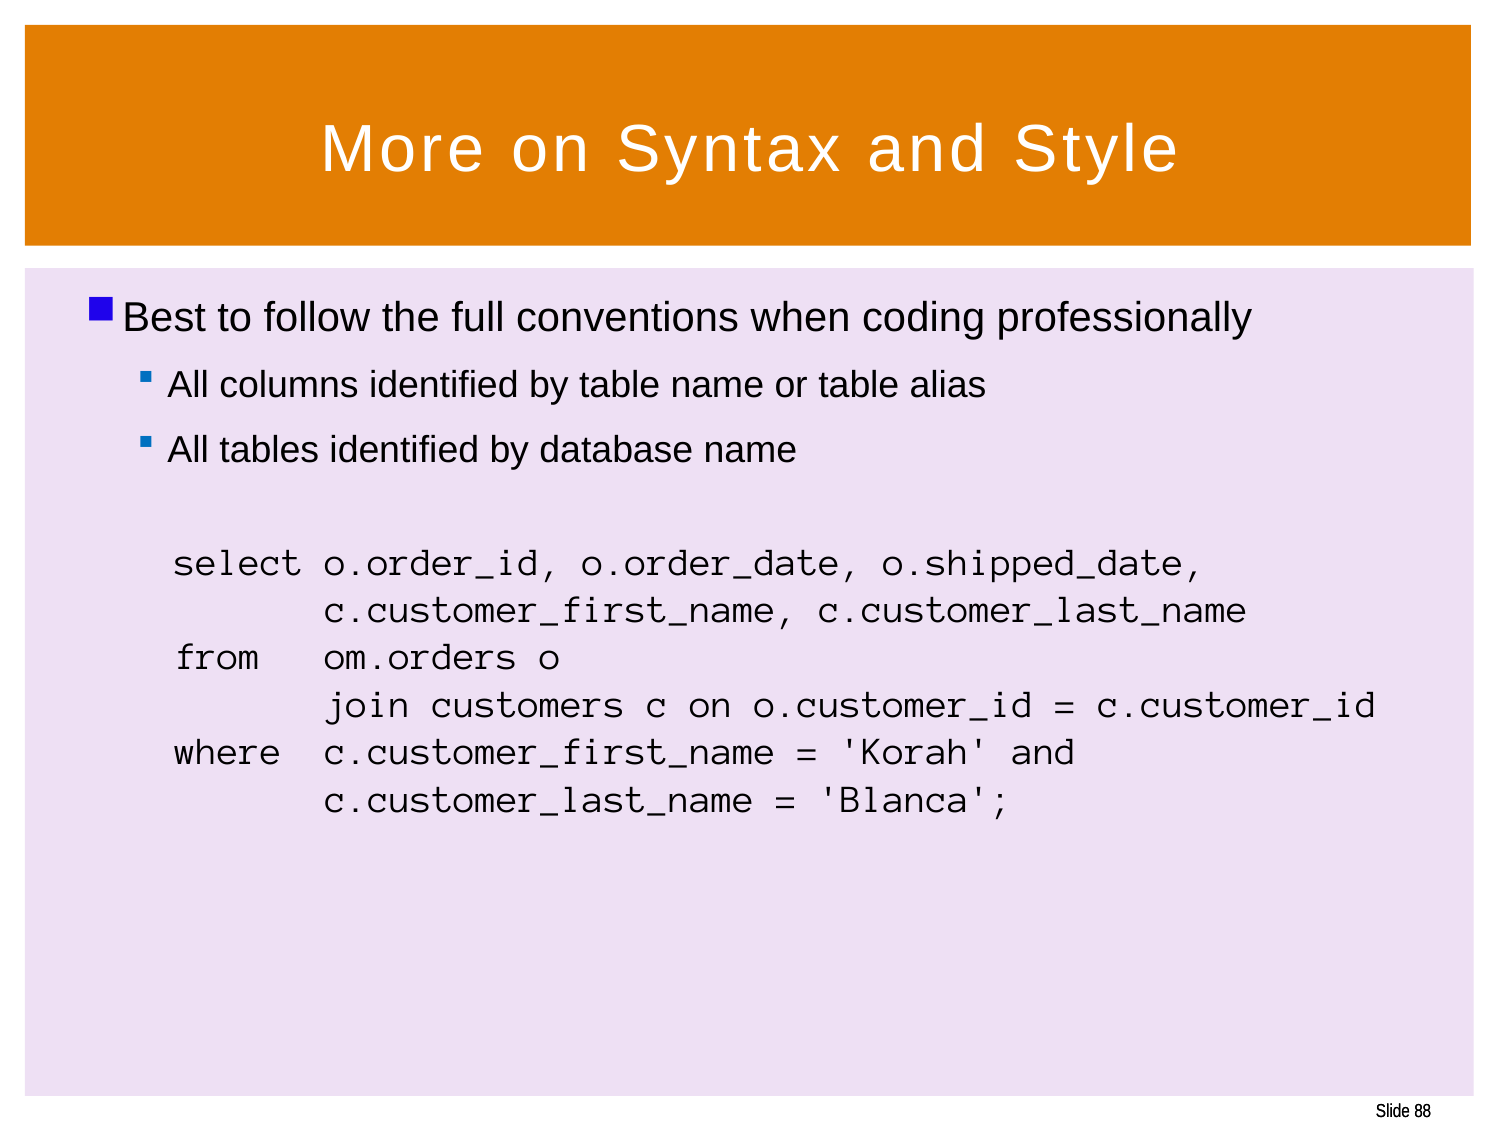

# More on Syntax and Style
Best to follow the full conventions when coding professionally
All columns identified by table name or table alias
All tables identified by database name
select o.order_id, o.order_date, o.shipped_date,
       c.customer_first_name, c.customer_last_name
from   om.orders o
       join customers c on o.customer_id = c.customer_id
where  c.customer_first_name = 'Korah' and
       c.customer_last_name = 'Blanca';